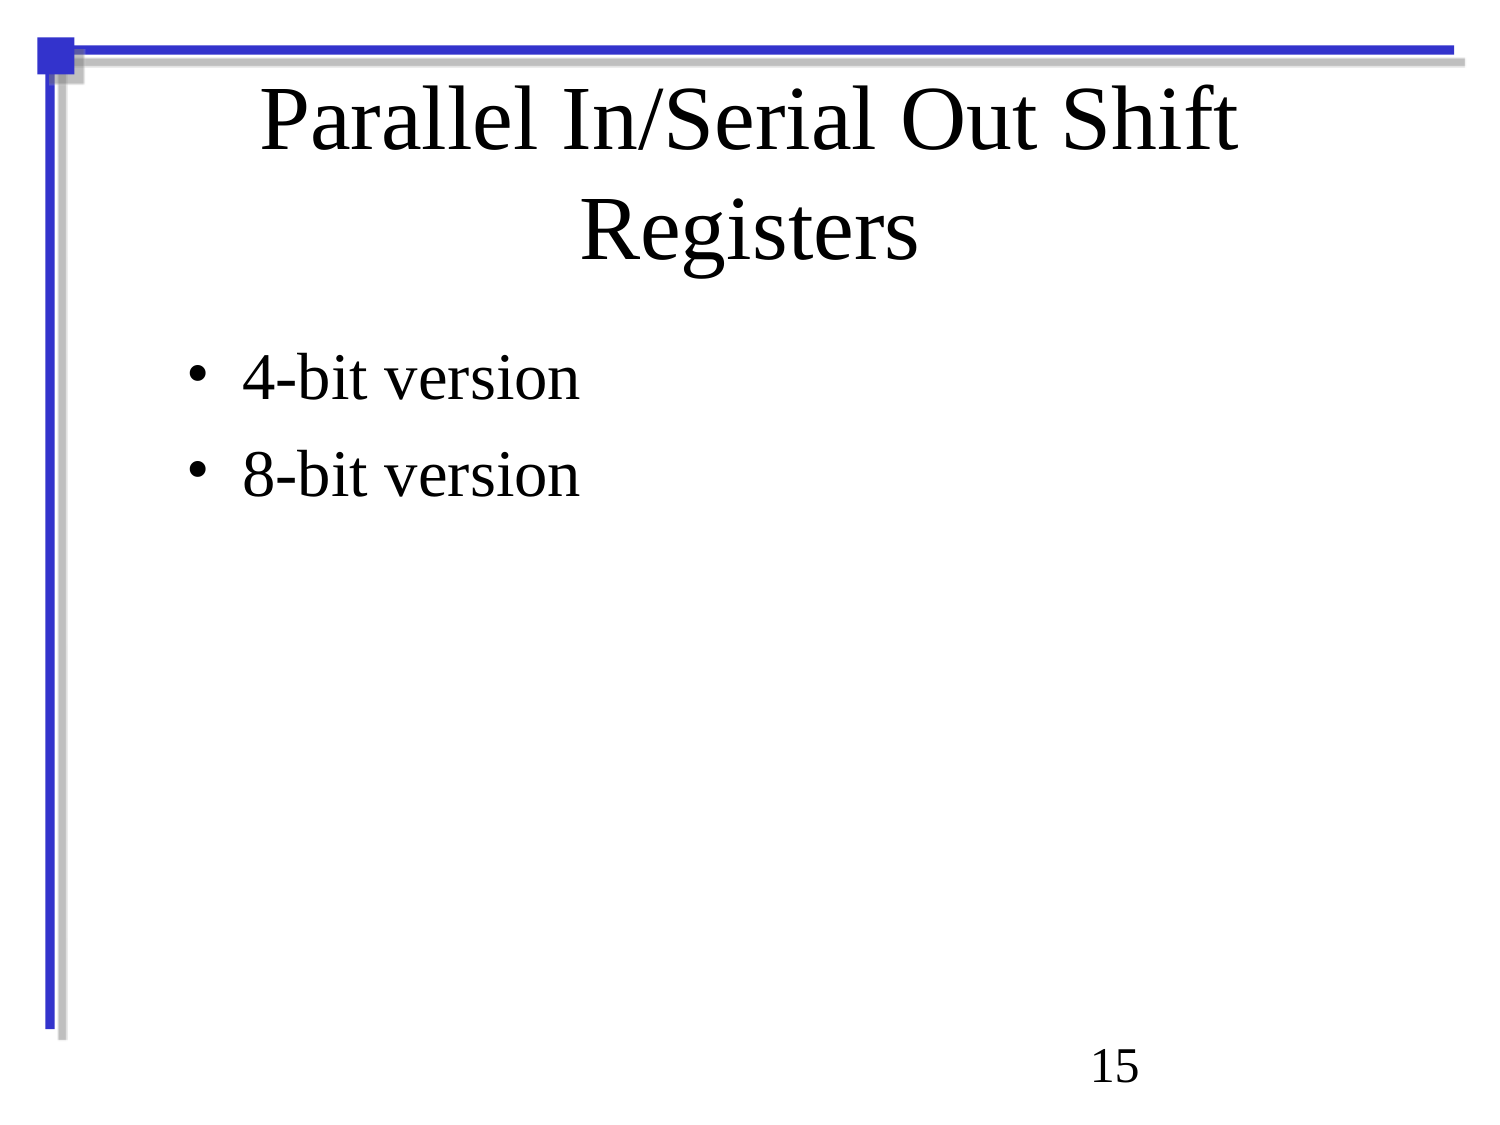

# Parallel In/Serial Out Shift Registers
4-bit version
8-bit version
15